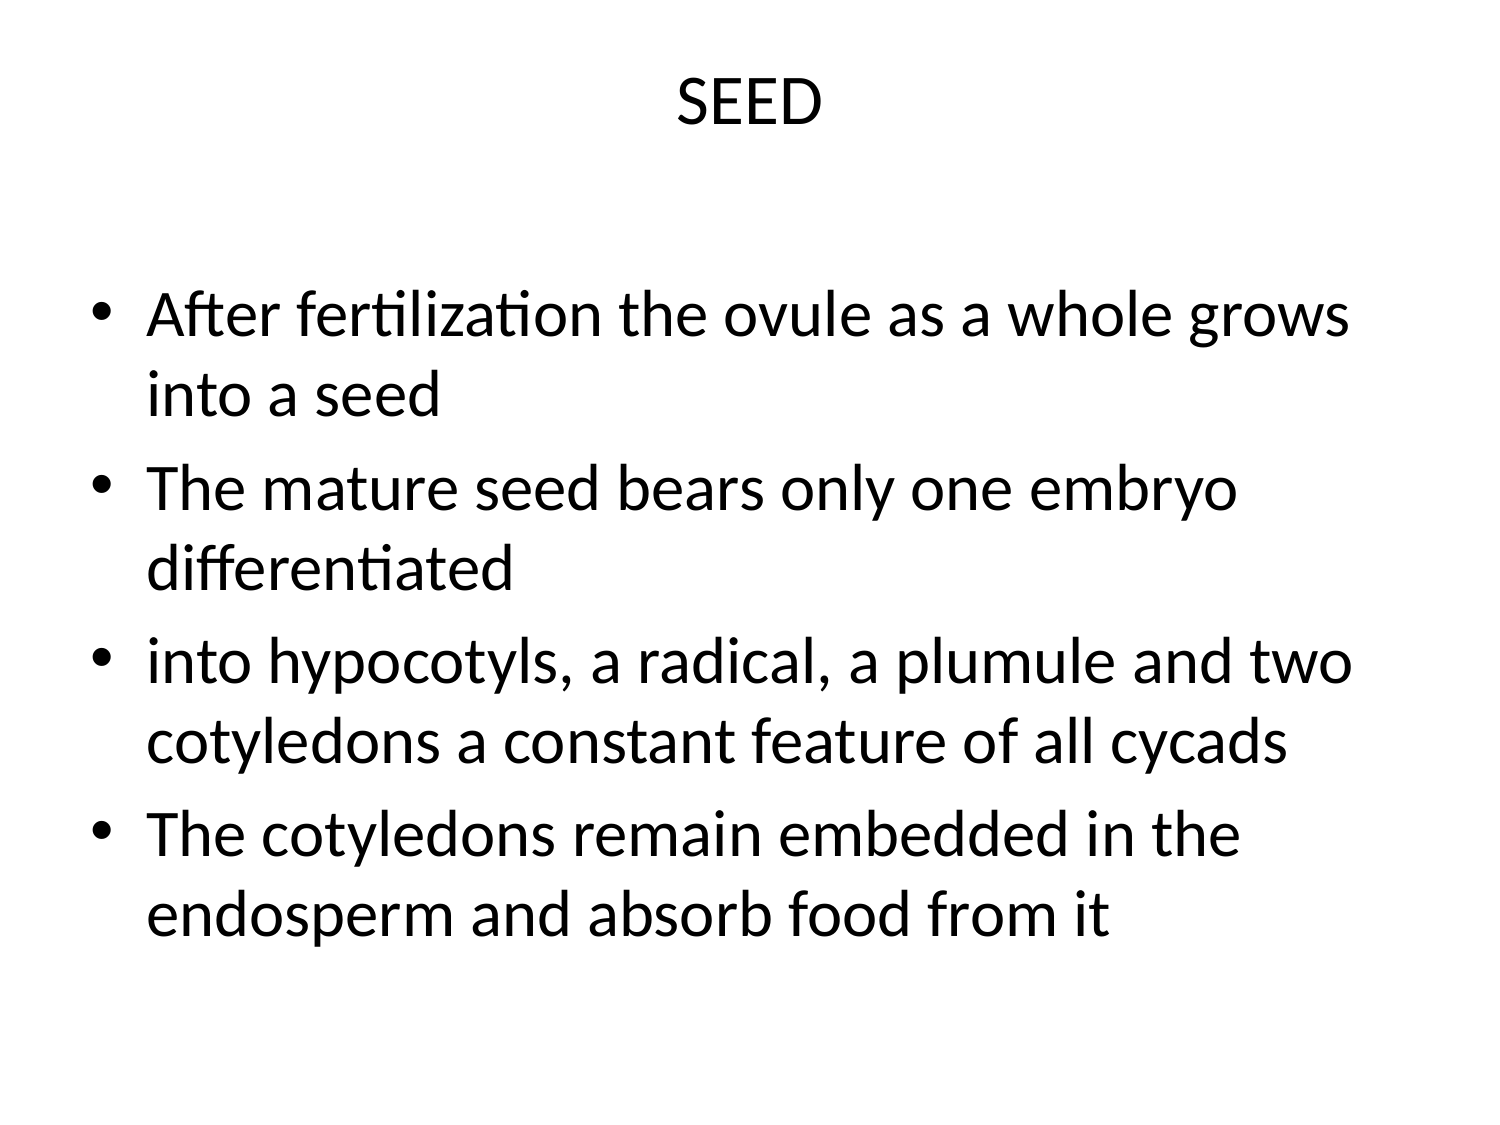

# SEED
After fertilization the ovule as a whole grows into a seed
The mature seed bears only one embryo differentiated
into hypocotyls, a radical, a plumule and two cotyledons a constant feature of all cycads
The cotyledons remain embedded in the endosperm and absorb food from it